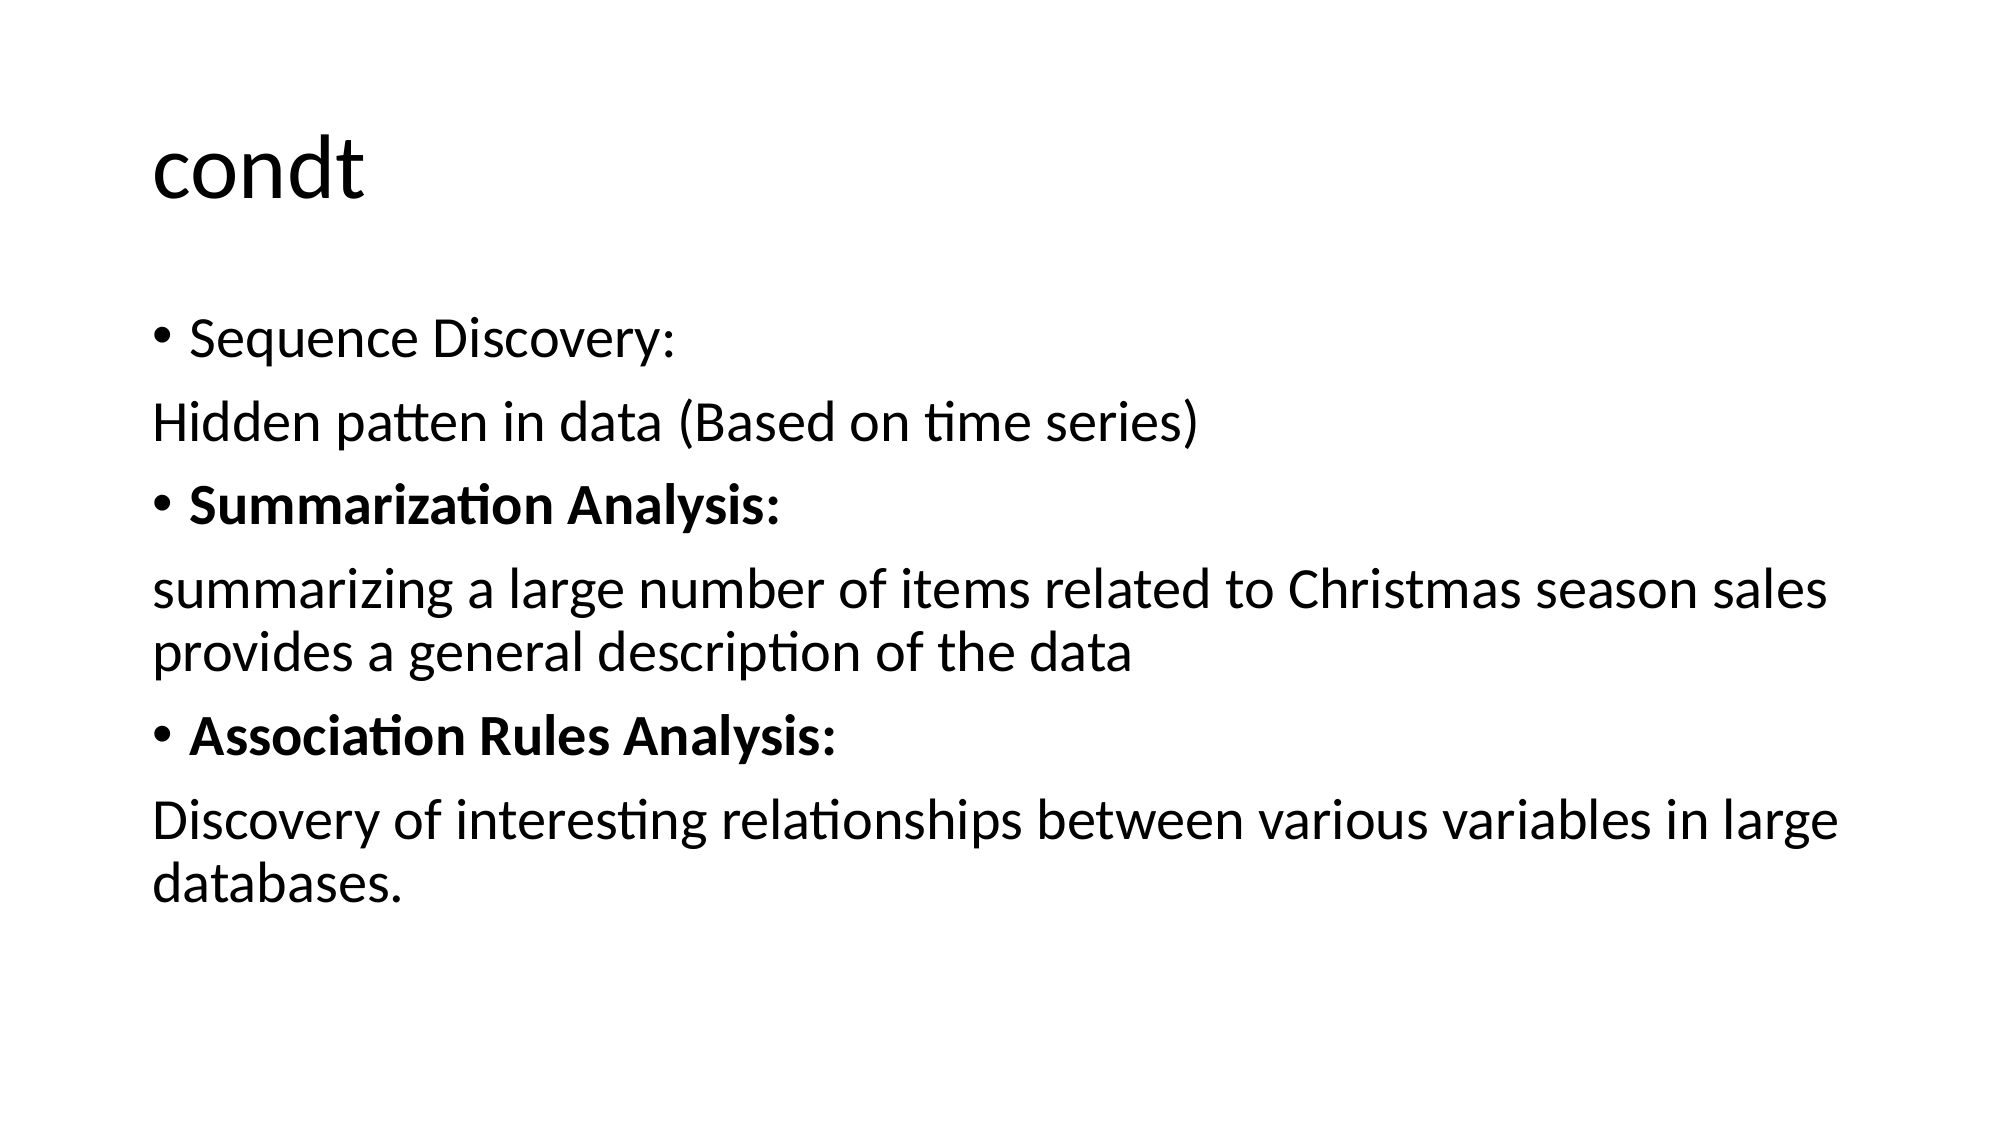

# condt
Sequence Discovery:
Hidden patten in data (Based on time series)
Summarization Analysis:
summarizing a large number of items related to Christmas season sales provides a general description of the data
Association Rules Analysis:
Discovery of interesting relationships between various variables in large databases.